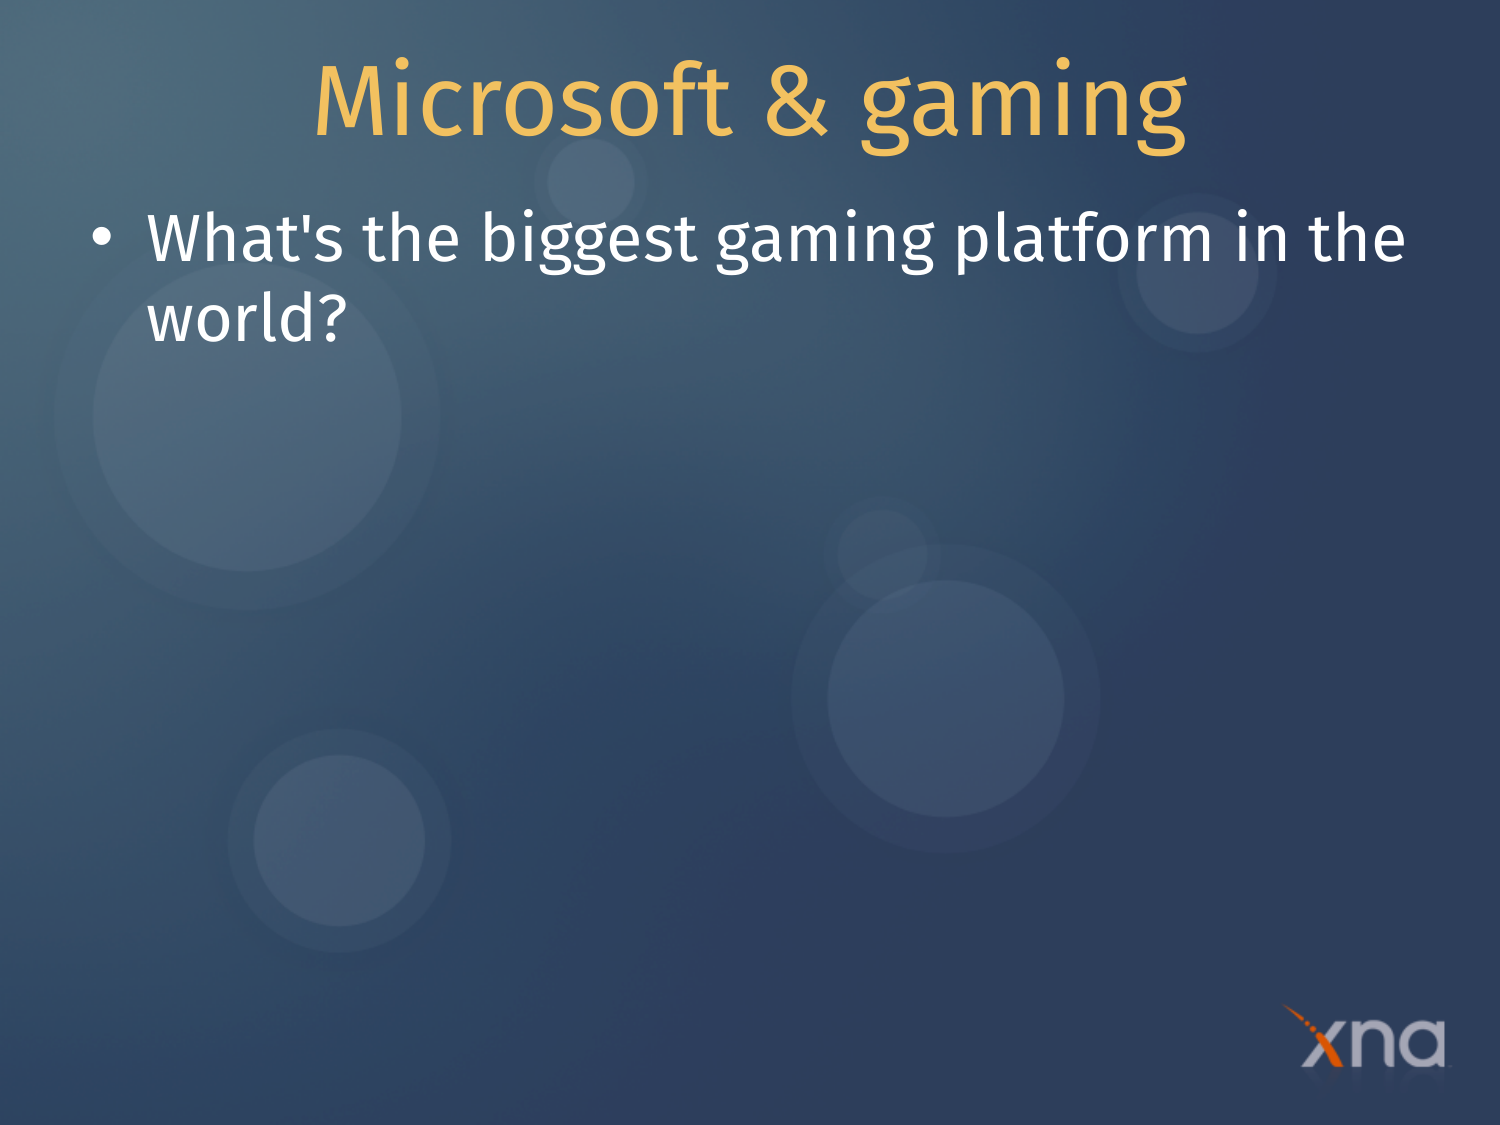

# Microsoft & gaming
What's the biggest gaming platform in the world?